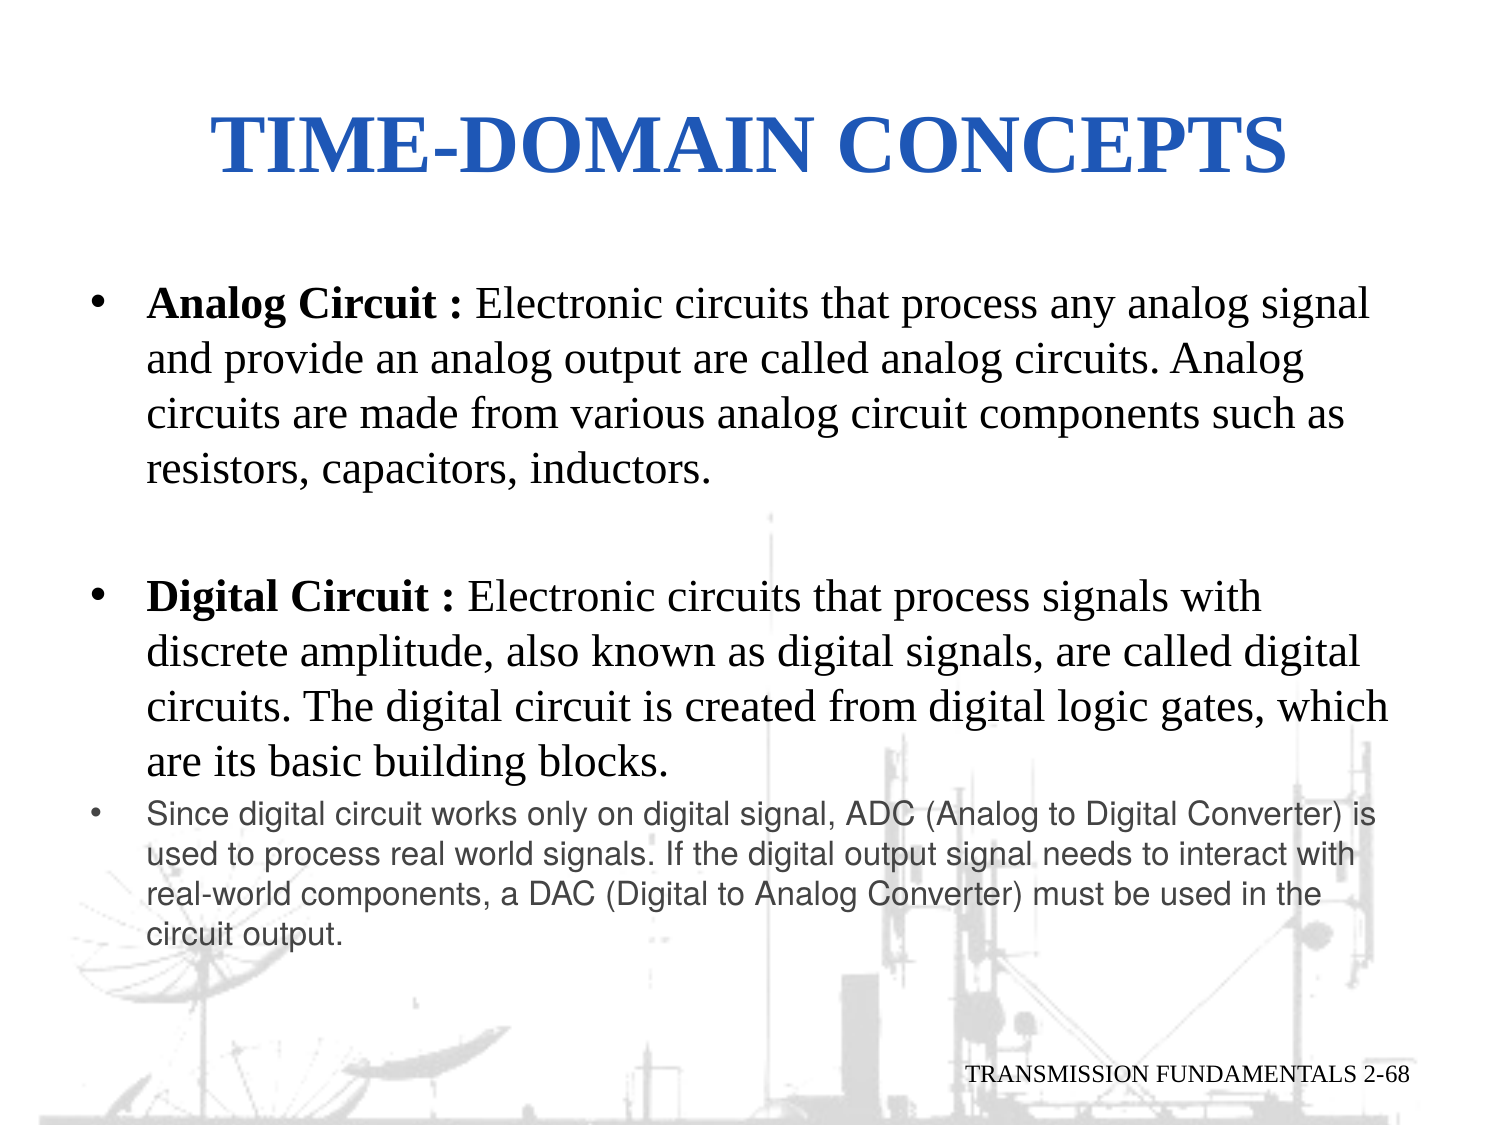

# Time-Domain Concepts
Analog Circuit : Electronic circuits that process any analog signal and provide an analog output are called analog circuits. Analog circuits are made from various analog circuit components such as resistors, capacitors, inductors.

Digital Circuit : Electronic circuits that process signals with discrete amplitude, also known as digital signals, are called digital circuits. The digital circuit is created from digital logic gates, which are its basic building blocks.
Since digital circuit works only on digital signal, ADC (Analog to Digital Converter) is used to process real world signals. If the digital output signal needs to interact with real-world components, a DAC (Digital to Analog Converter) must be used in the circuit output.
TRANSMISSION FUNDAMENTALS 2-68